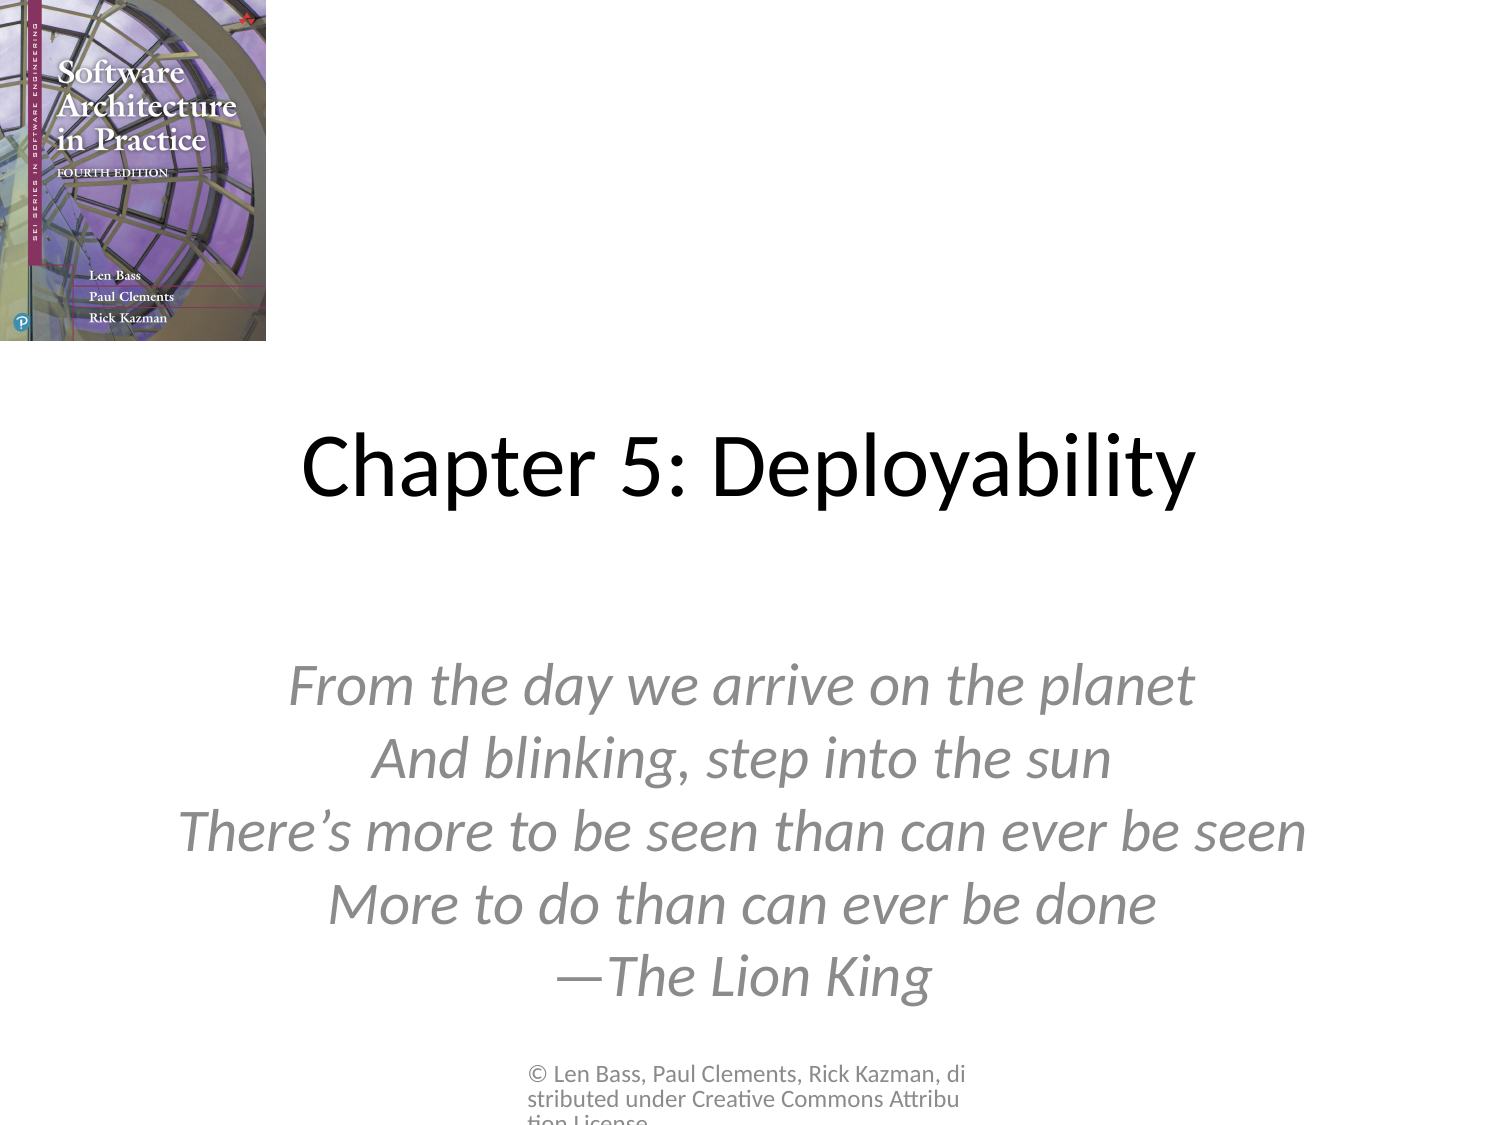

# Chapter 5: Deployability
From the day we arrive on the planet
And blinking, step into the sun
There’s more to be seen than can ever be seen
More to do than can ever be done
—The Lion King

© Len Bass, Paul Clements, Rick Kazman, distributed under Creative Commons Attribution License